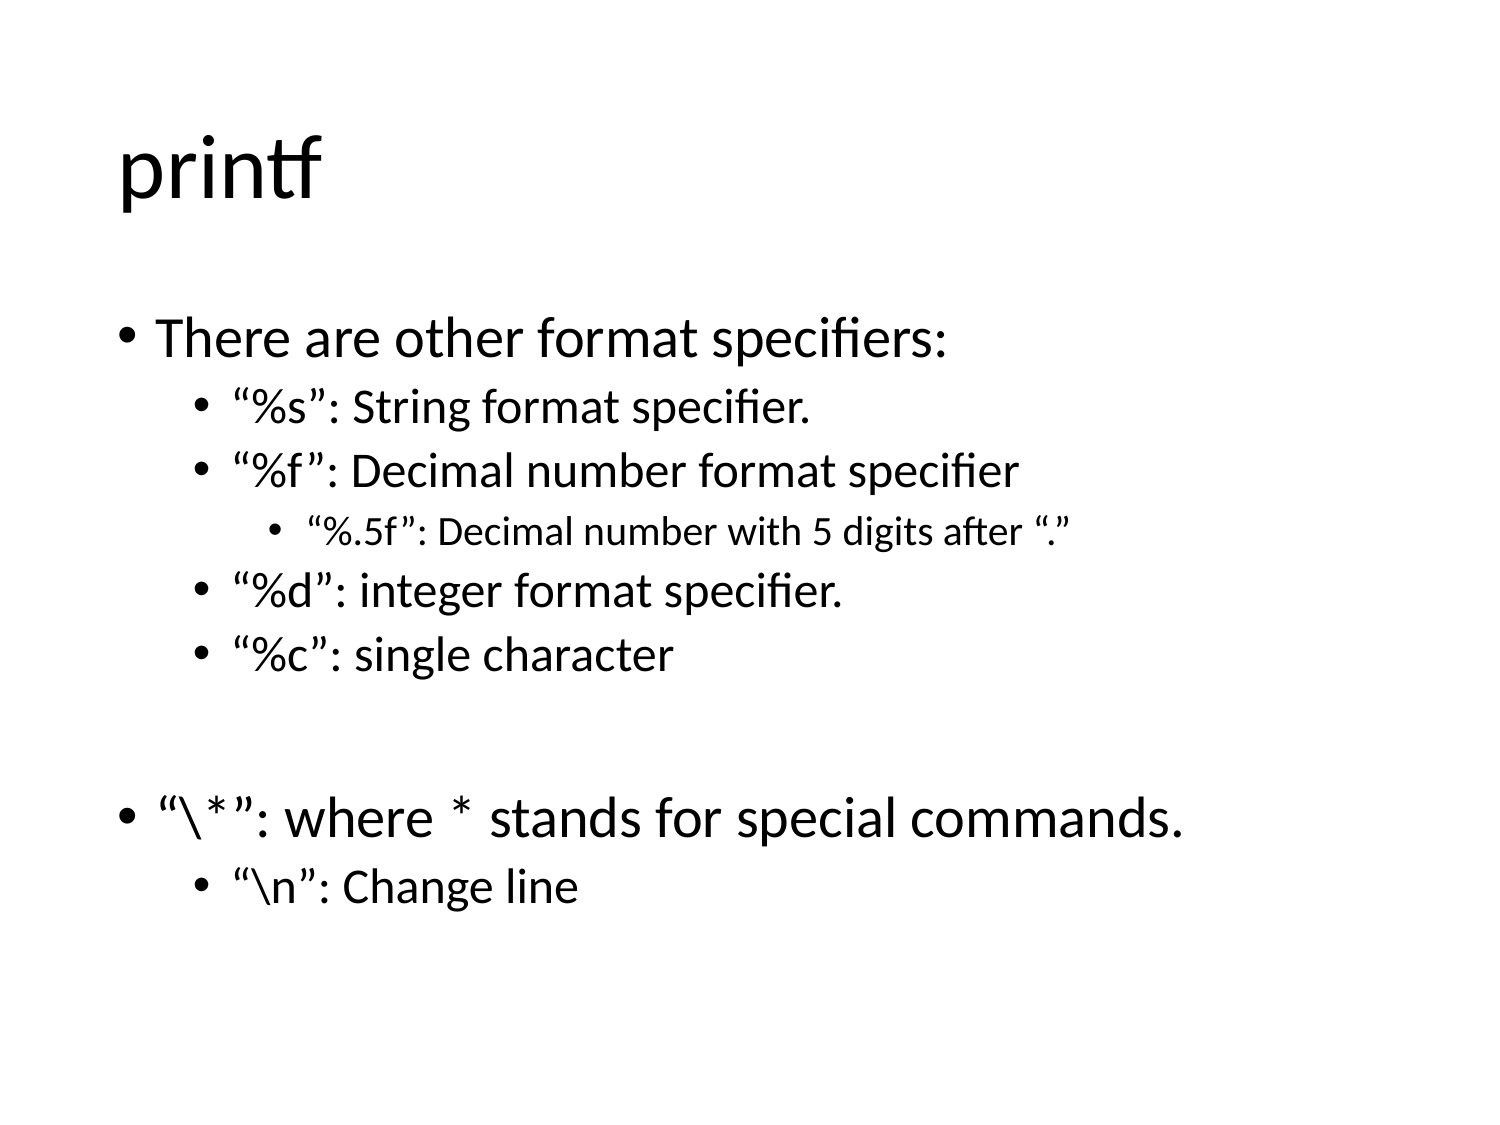

# printf
There are other format specifiers:
“%s”: String format specifier.
“%f”: Decimal number format specifier
“%.5f”: Decimal number with 5 digits after “.”
“%d”: integer format specifier.
“%c”: single character

“\*”: where * stands for special commands.
“\n”: Change line